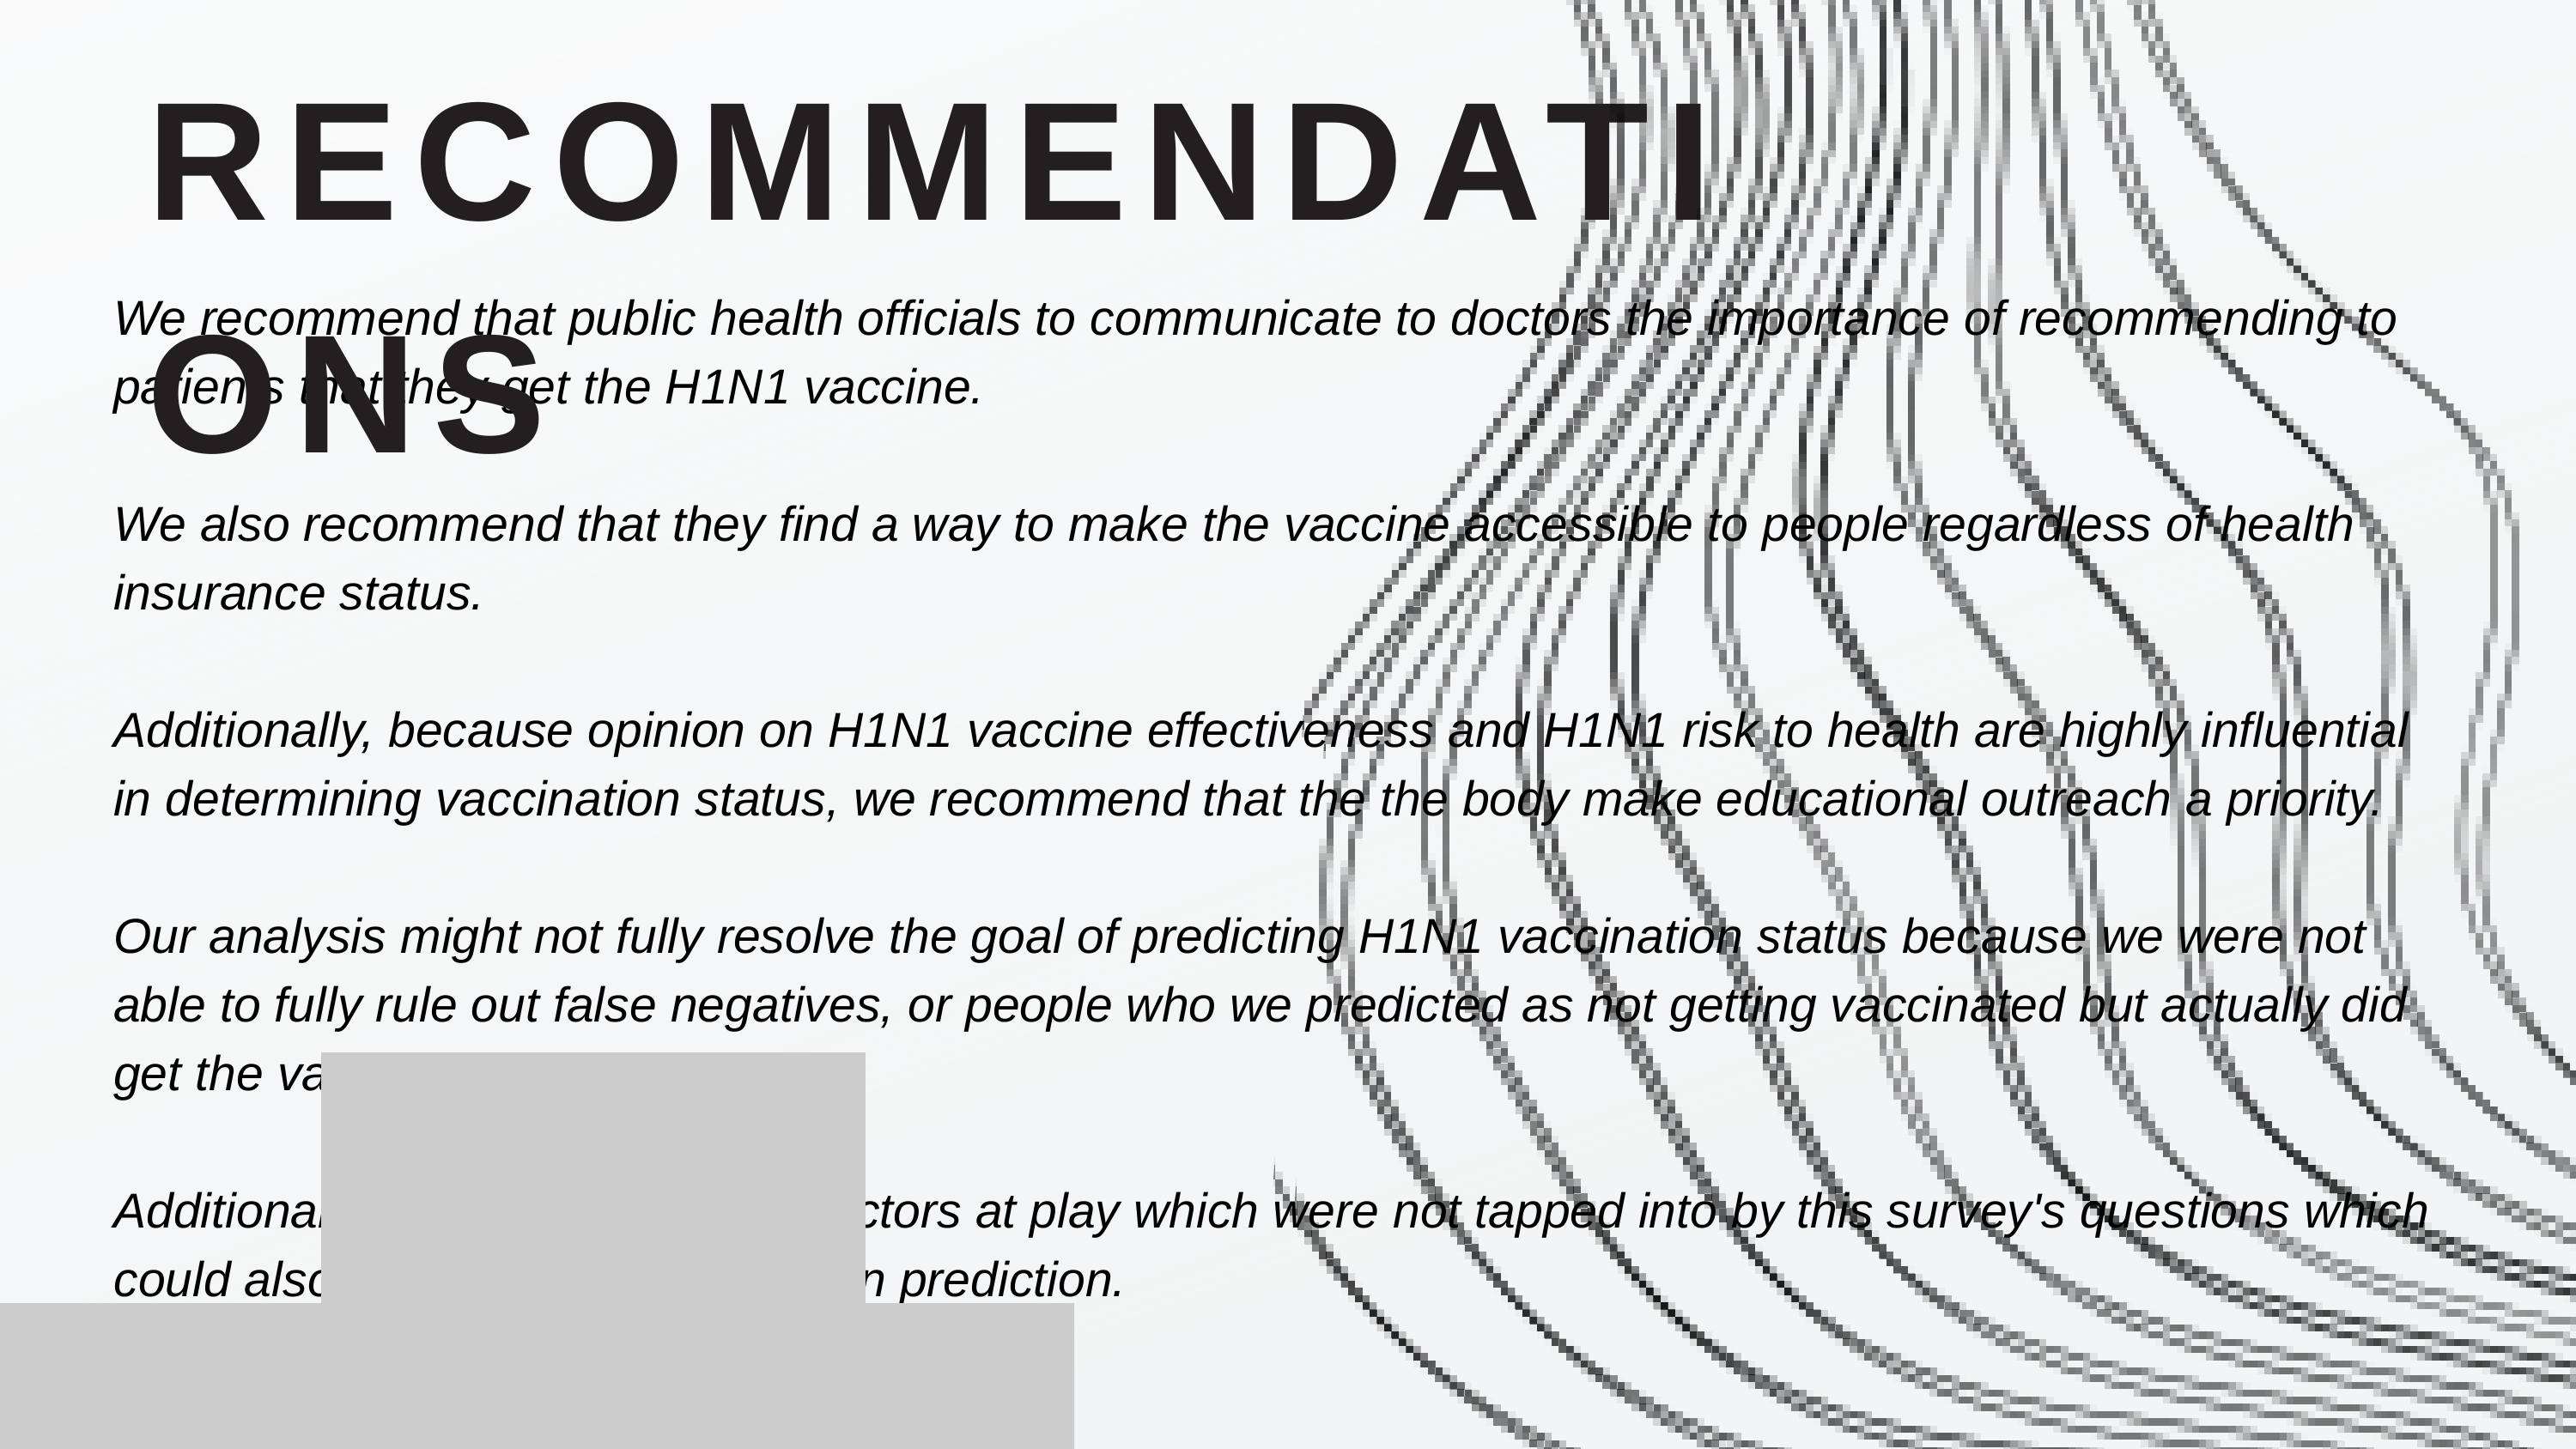

RECOMMENDATIONS
We recommend that public health officials to communicate to doctors the importance of recommending to patients that they get the H1N1 vaccine.

We also recommend that they find a way to make the vaccine accessible to people regardless of health insurance status.

Additionally, because opinion on H1N1 vaccine effectiveness and H1N1 risk to health are highly influential in determining vaccination status, we recommend that the the body make educational outreach a priority.

Our analysis might not fully resolve the goal of predicting H1N1 vaccination status because we were not able to fully rule out false negatives, or people who we predicted as not getting vaccinated but actually did get the vaccine.

Additionally, there may be other factors at play which were not tapped into by this survey's questions which could also play a role in vaccination prediction.